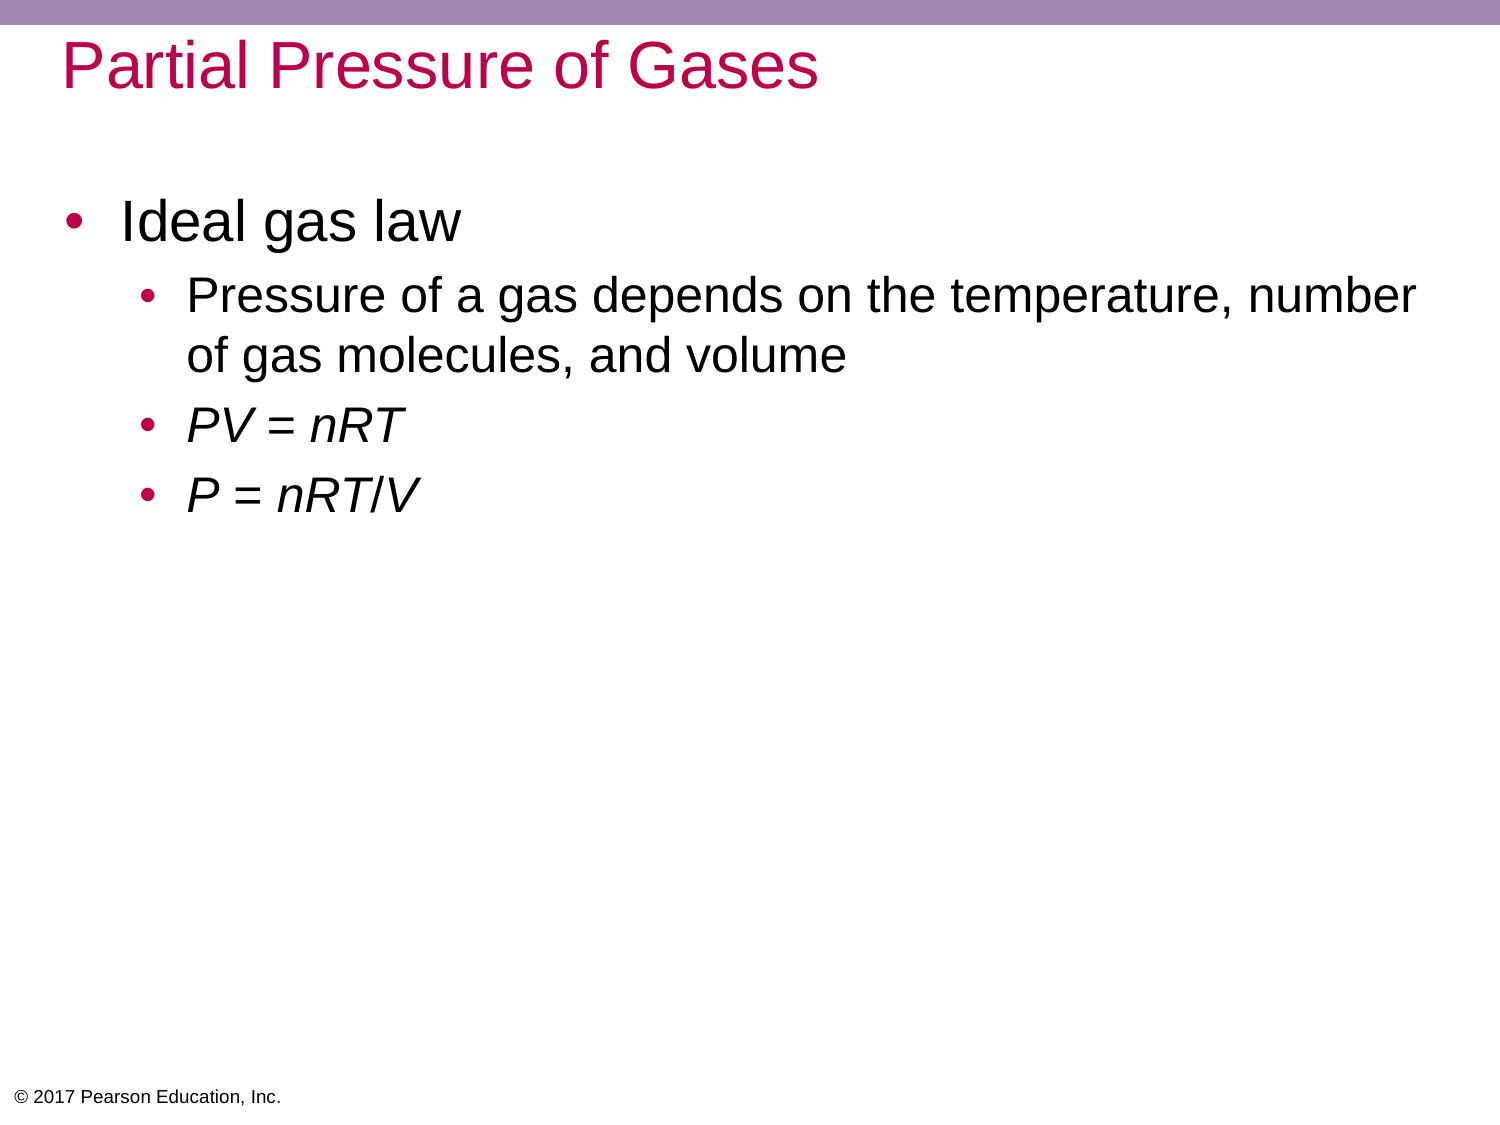

# Partial Pressure of Gases
Ideal gas law
Pressure of a gas depends on the temperature, number of gas molecules, and volume
PV = nRT
P = nRT/V